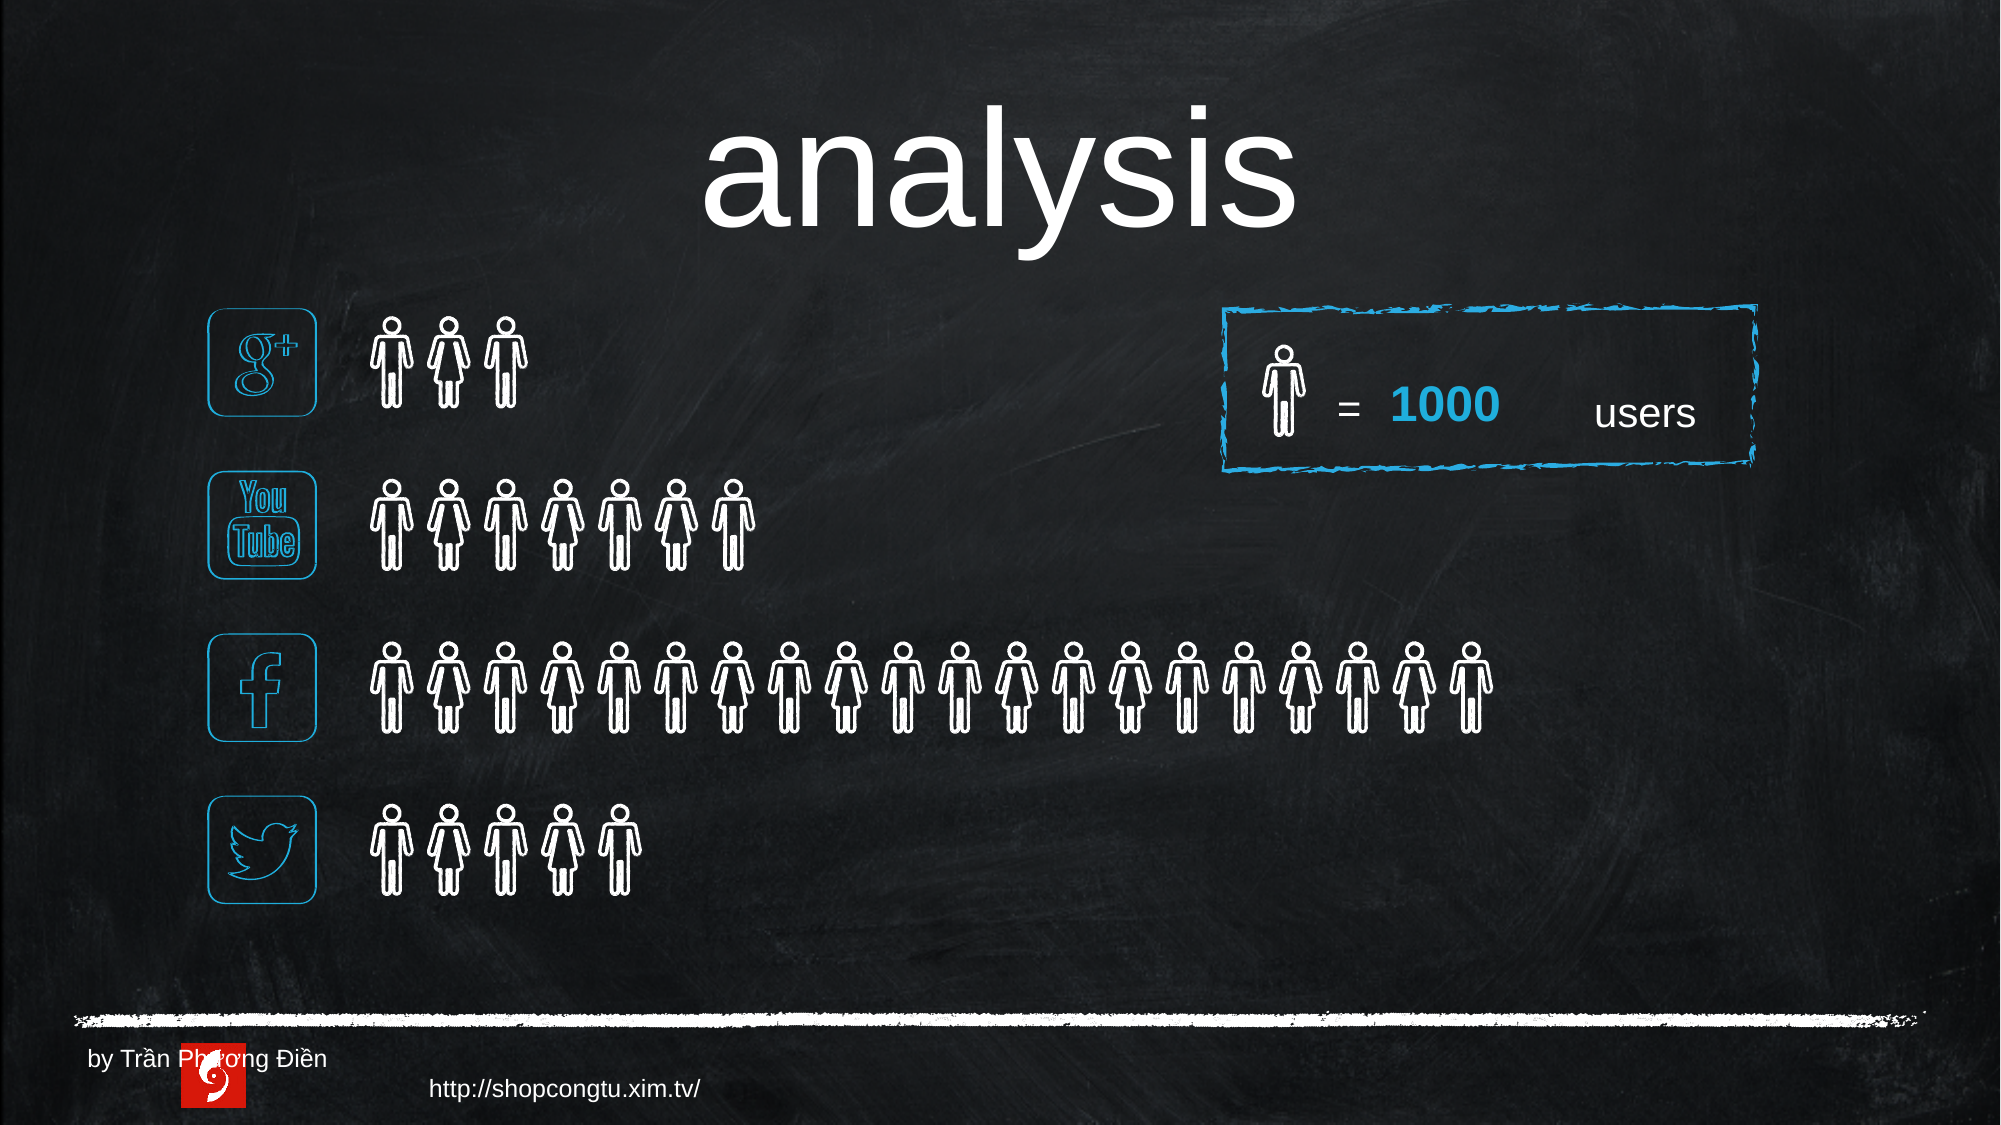

analysis

=
users

1000

 by Trần Phương Điền                                                                                                                                                                                                                                          		       http://shopcongtu.xim.tv/